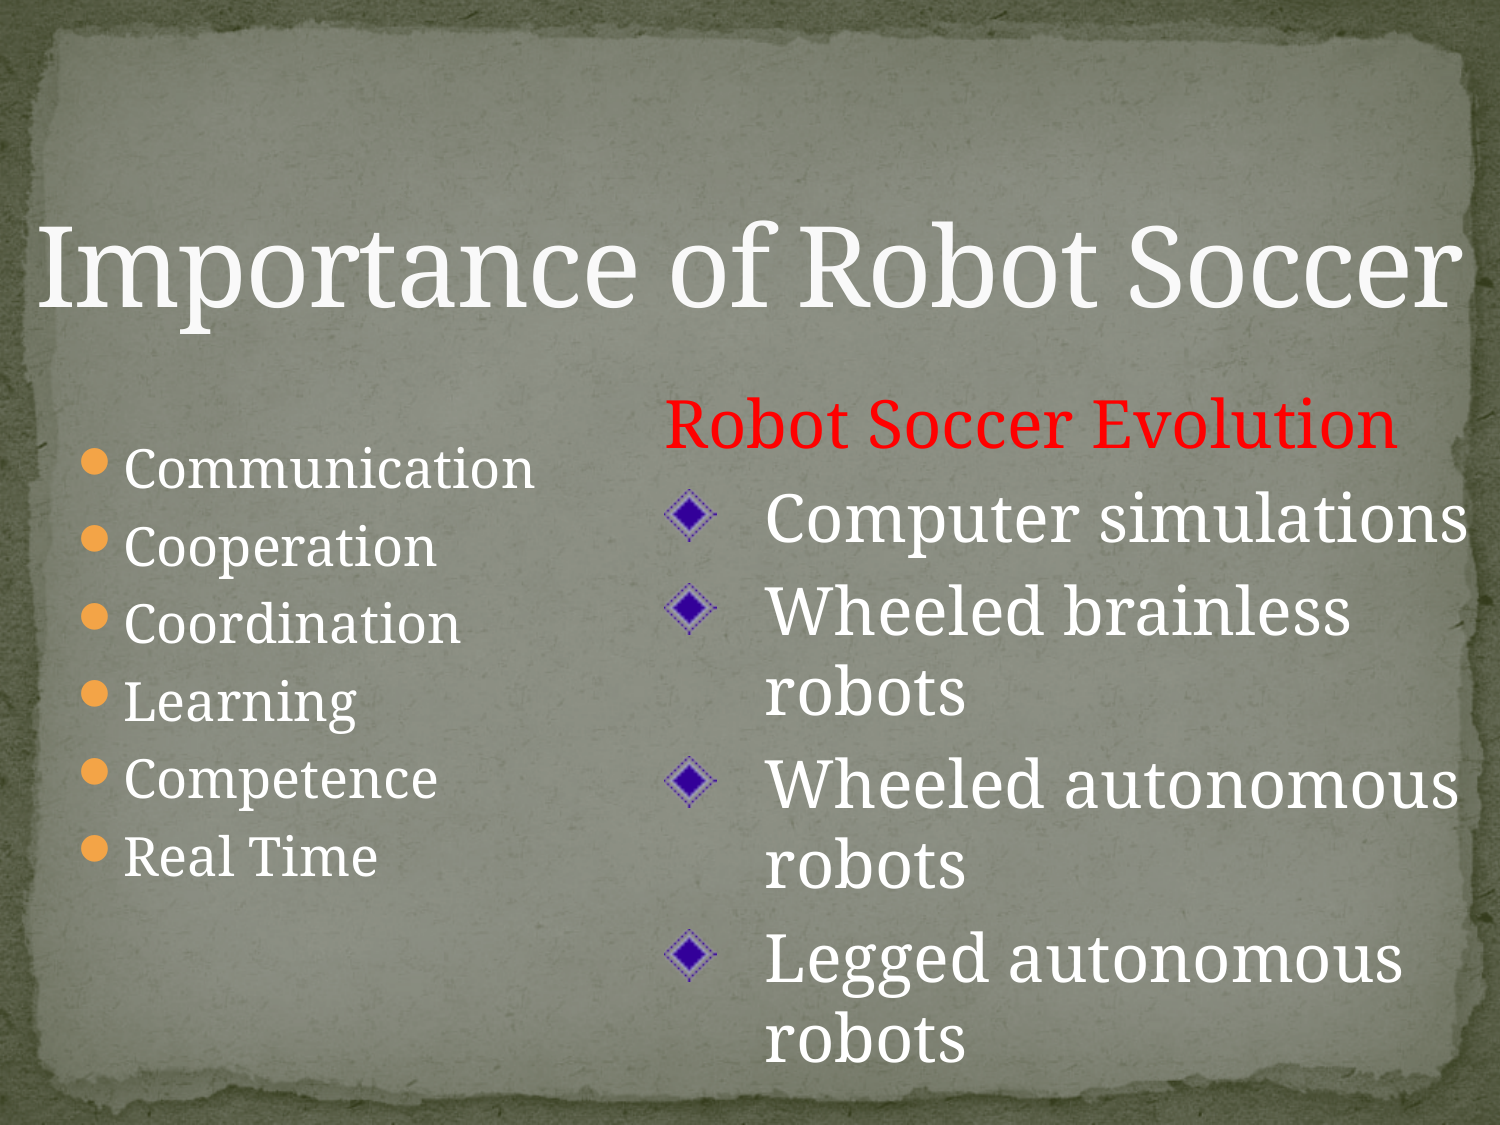

# Importance of Robot Soccer

Communication
Cooperation
Coordination
Learning
Competence
Real Time
Robot Soccer Evolution
Computer simulations
Wheeled brainless robots
Wheeled autonomous robots
Legged autonomous robots